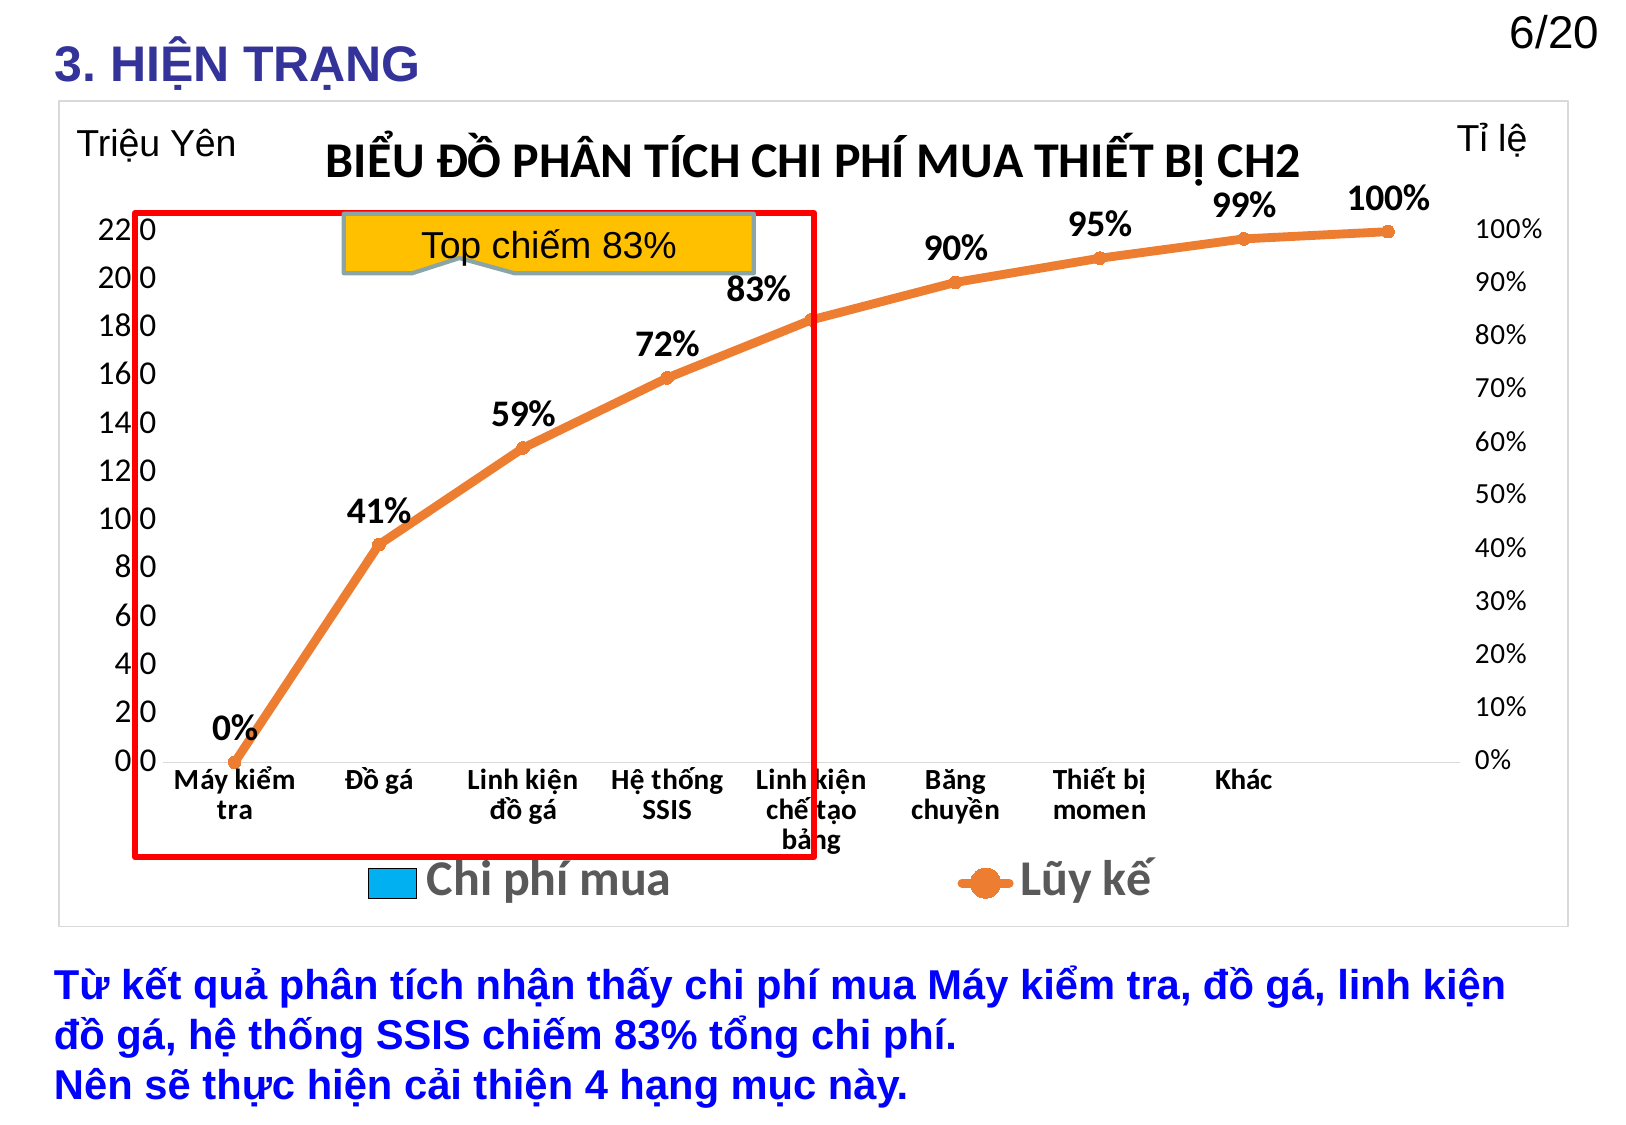

3. HIỆN TRẠNG

### Chart: BIỂU ĐỒ PHÂN TÍCH CHI PHÍ MUA THIẾT BỊ CH2

| Category | Chi phí mua | Lũy kế |
|---|---|---|
| Máy kiểm tra | 9.0 | 0.0 |
| Đồ gá | 4.0 | 0.4100227790432801 |
| Linh kiện đồ gá | 2.9 | 0.592255125284738 |
| Hệ thống SSIS | 2.4 | 0.7243735763097949 |
| Linh kiện chế tạo bảng | 1.55 | 0.8337129840546696 |
| Băng chuyền | 1.0 | 0.9043280182232346 |
| Thiết bị momen | 0.8 | 0.949886104783599 |
| Khác | 0.3 | 0.9863325740318907 |
Tỉ lệ
Triệu Yên
Top chiếm 83%
Từ kết quả phân tích nhận thấy chi phí mua Máy kiểm tra, đồ gá, linh kiện đồ gá, hệ thống SSIS chiếm 83% tổng chi phí.
Nên sẽ thực hiện cải thiện 4 hạng mục này.